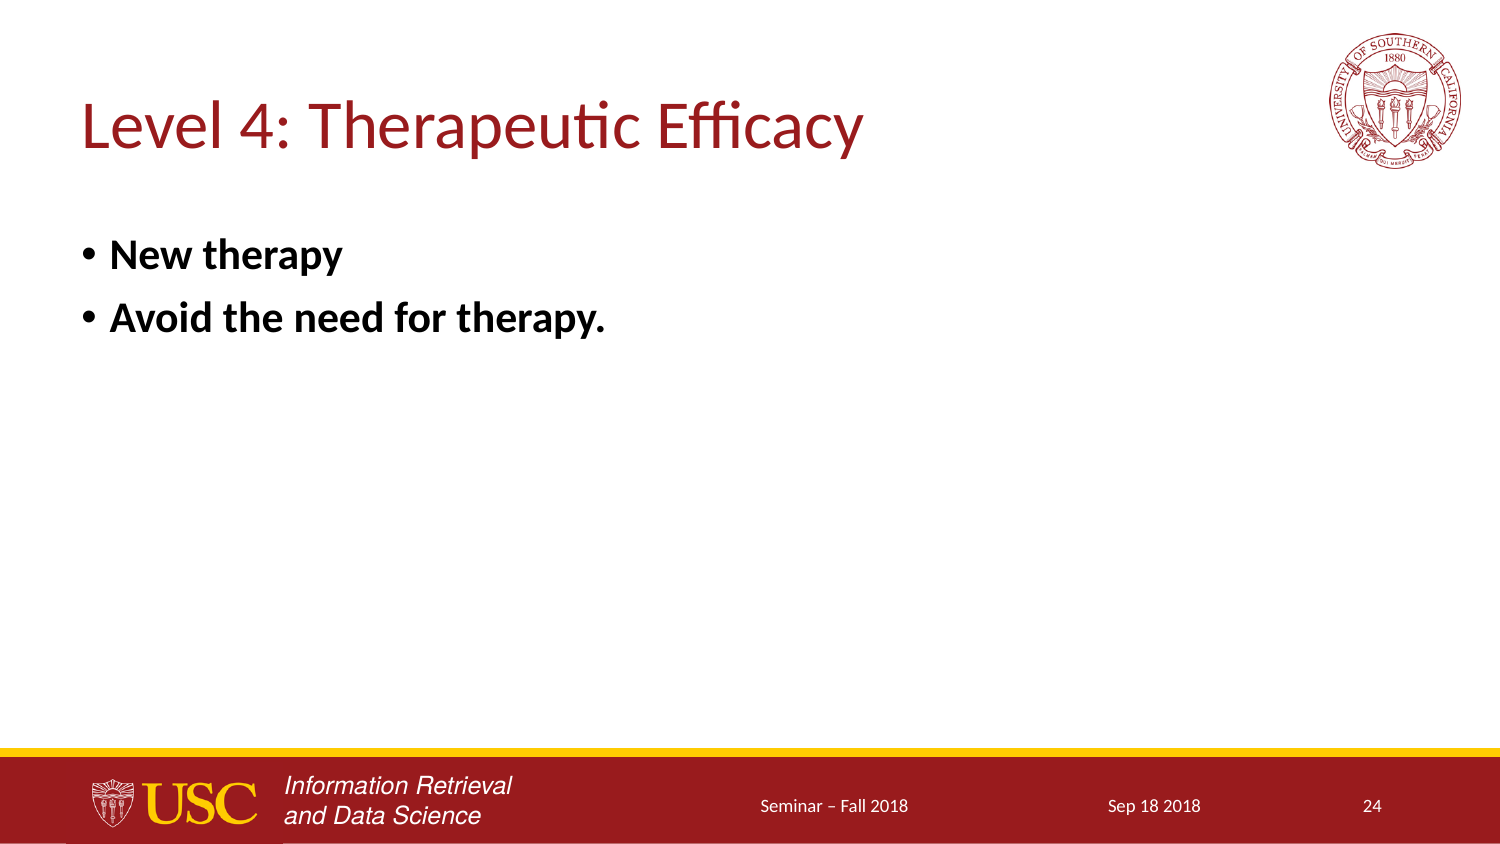

# Level 4: Therapeutic Efficacy
New therapy
Avoid the need for therapy.
Seminar – Fall 2018
Sep 18 2018
24